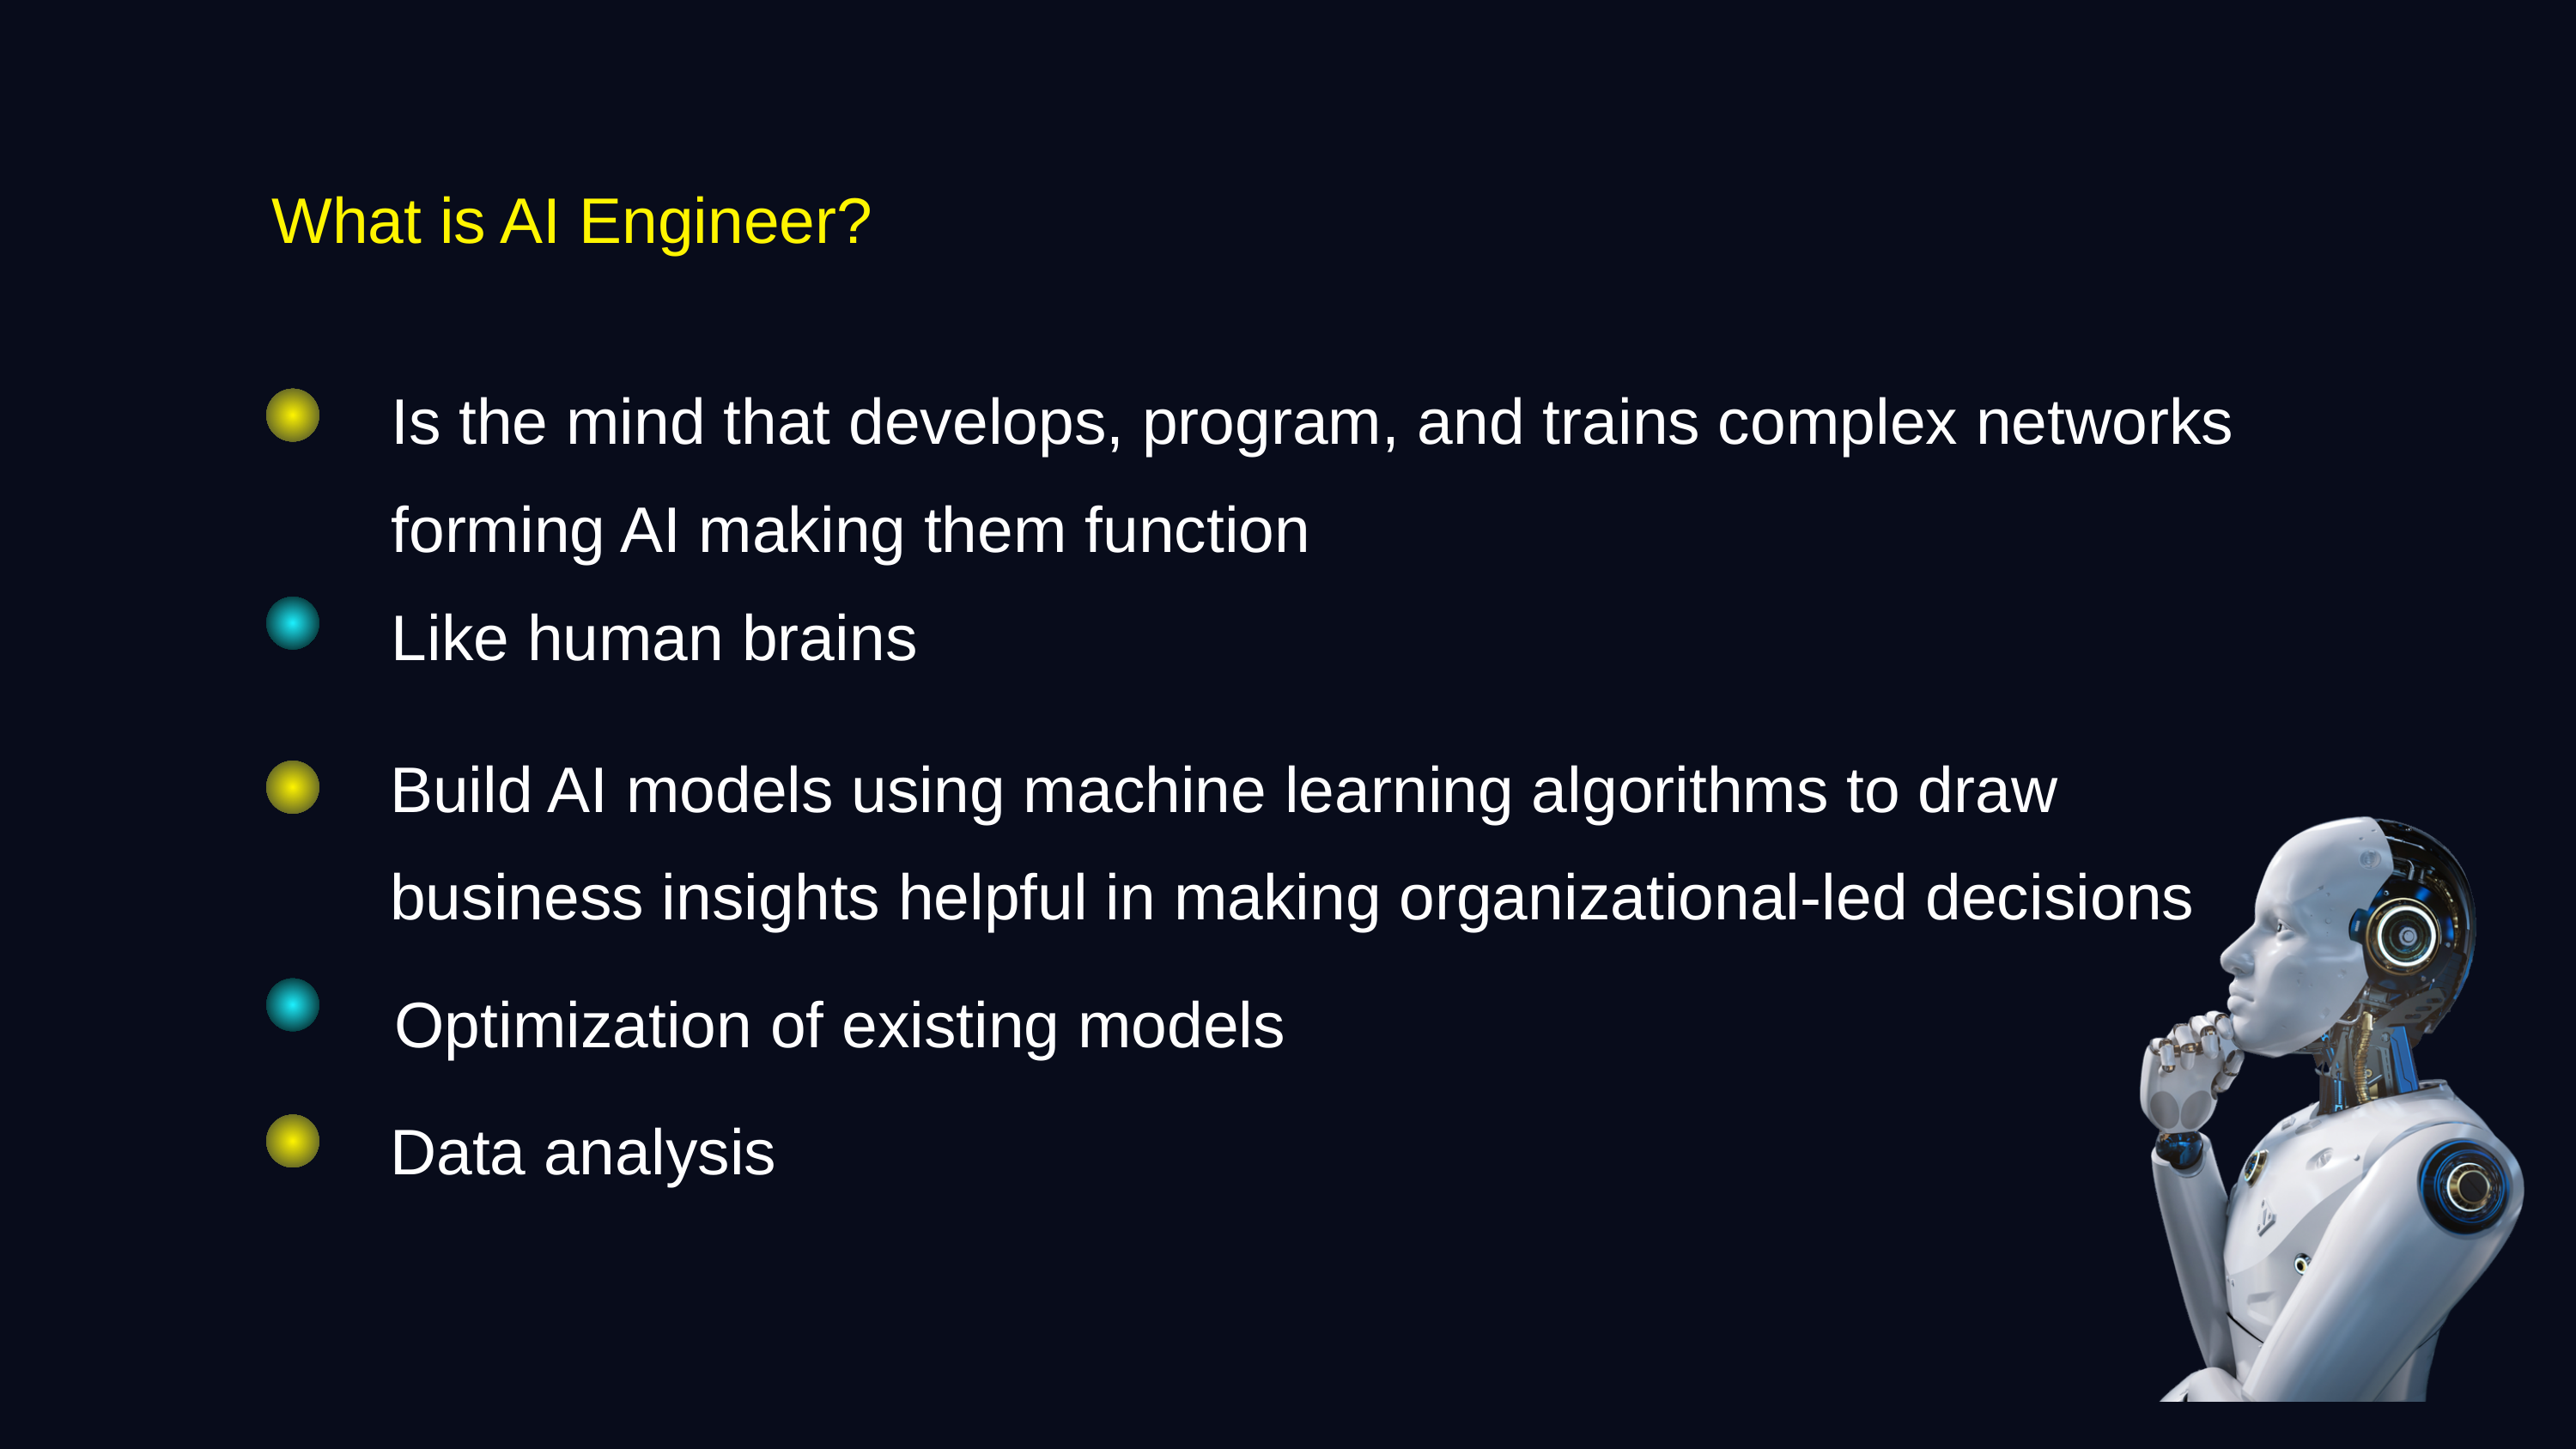

What is AI Engineer?
Is the mind that develops, program, and trains complex networks forming AI making them function
Like human brains

Build AI models using machine learning algorithms to draw business insights helpful in making organizational-led decisions

Optimization of existing models

Data analysis